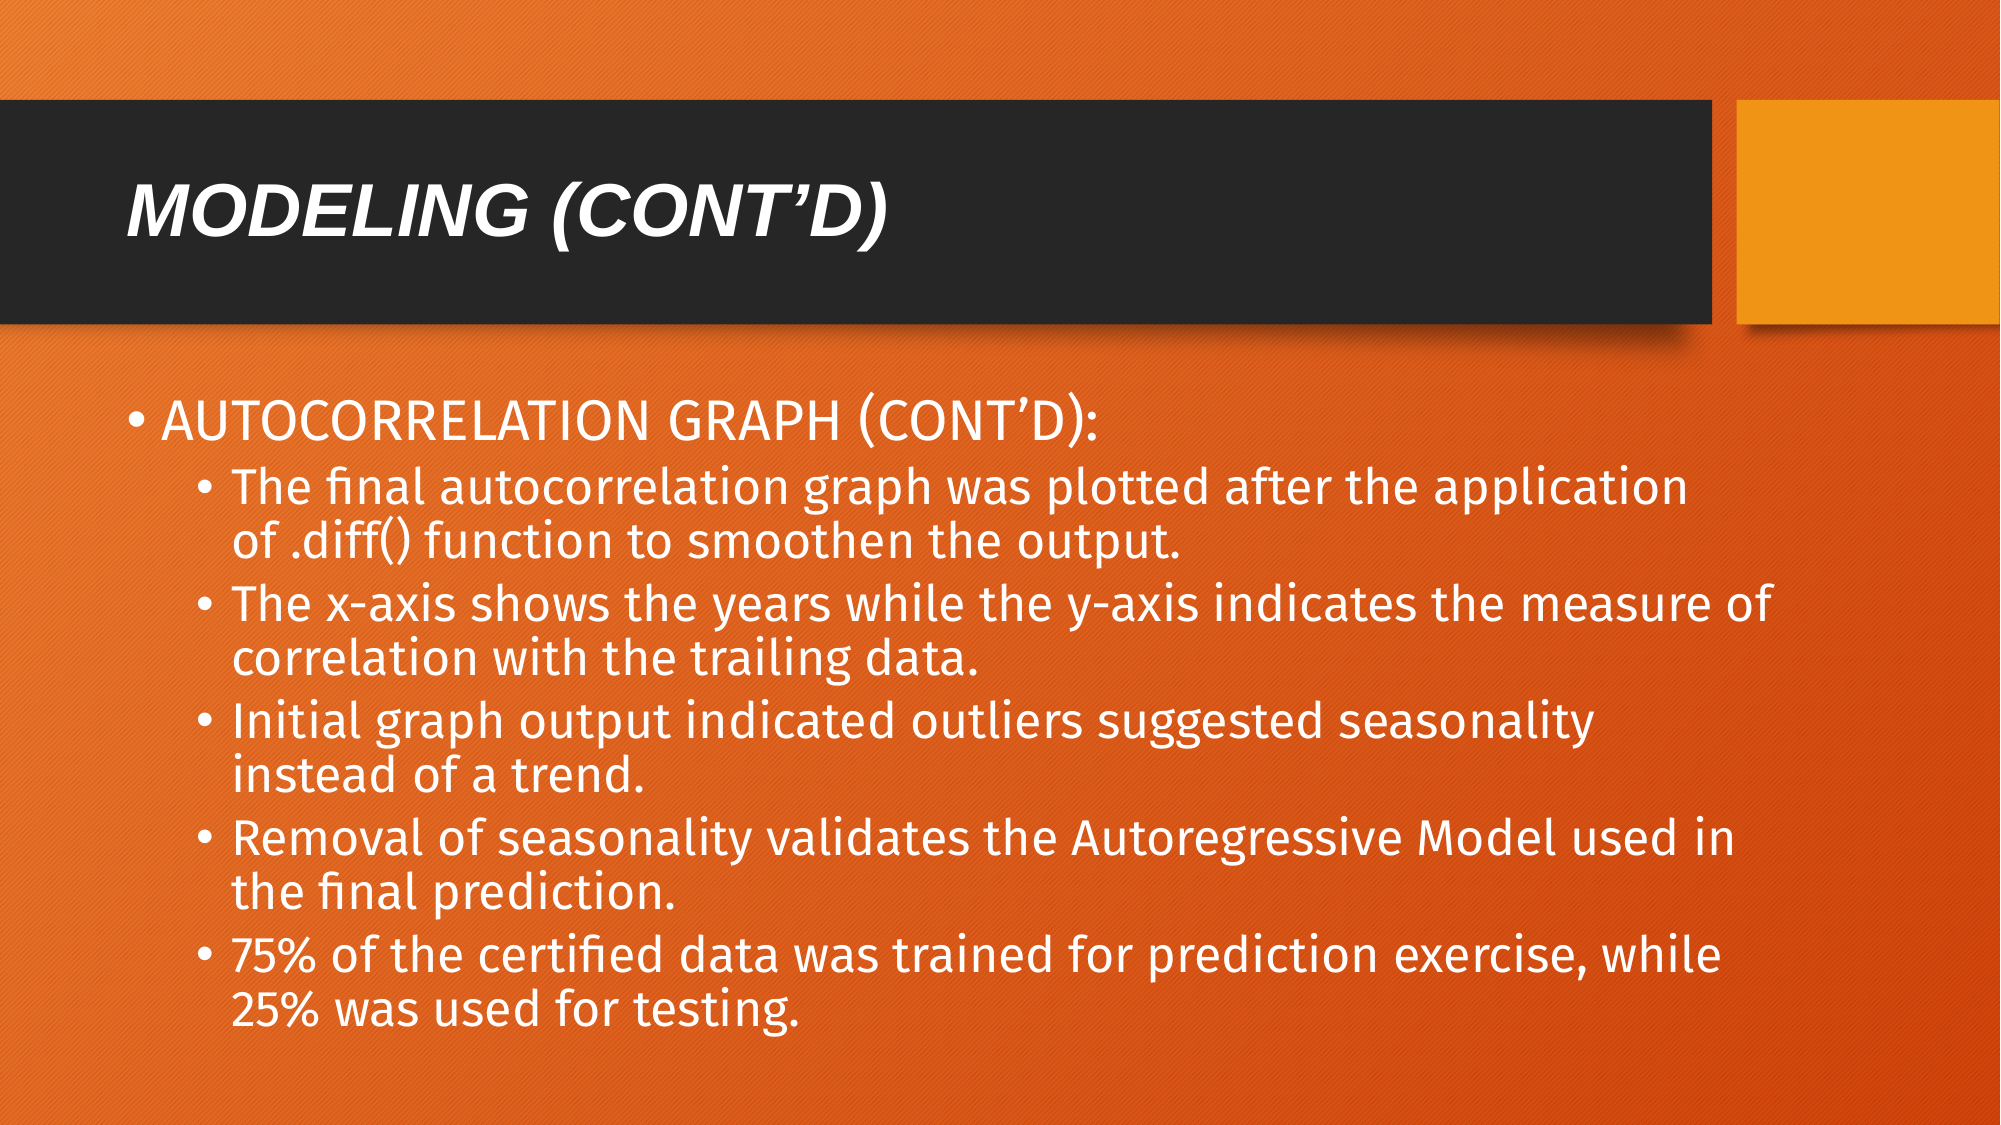

# MODELING (CONT’D)
AUTOCORRELATION GRAPH (CONT’D):
The final autocorrelation graph was plotted after the application of .diff() function to smoothen the output.
The x-axis shows the years while the y-axis indicates the measure of correlation with the trailing data.
Initial graph output indicated outliers suggested seasonality instead of a trend.
Removal of seasonality validates the Autoregressive Model used in the final prediction.
75% of the certified data was trained for prediction exercise, while 25% was used for testing.